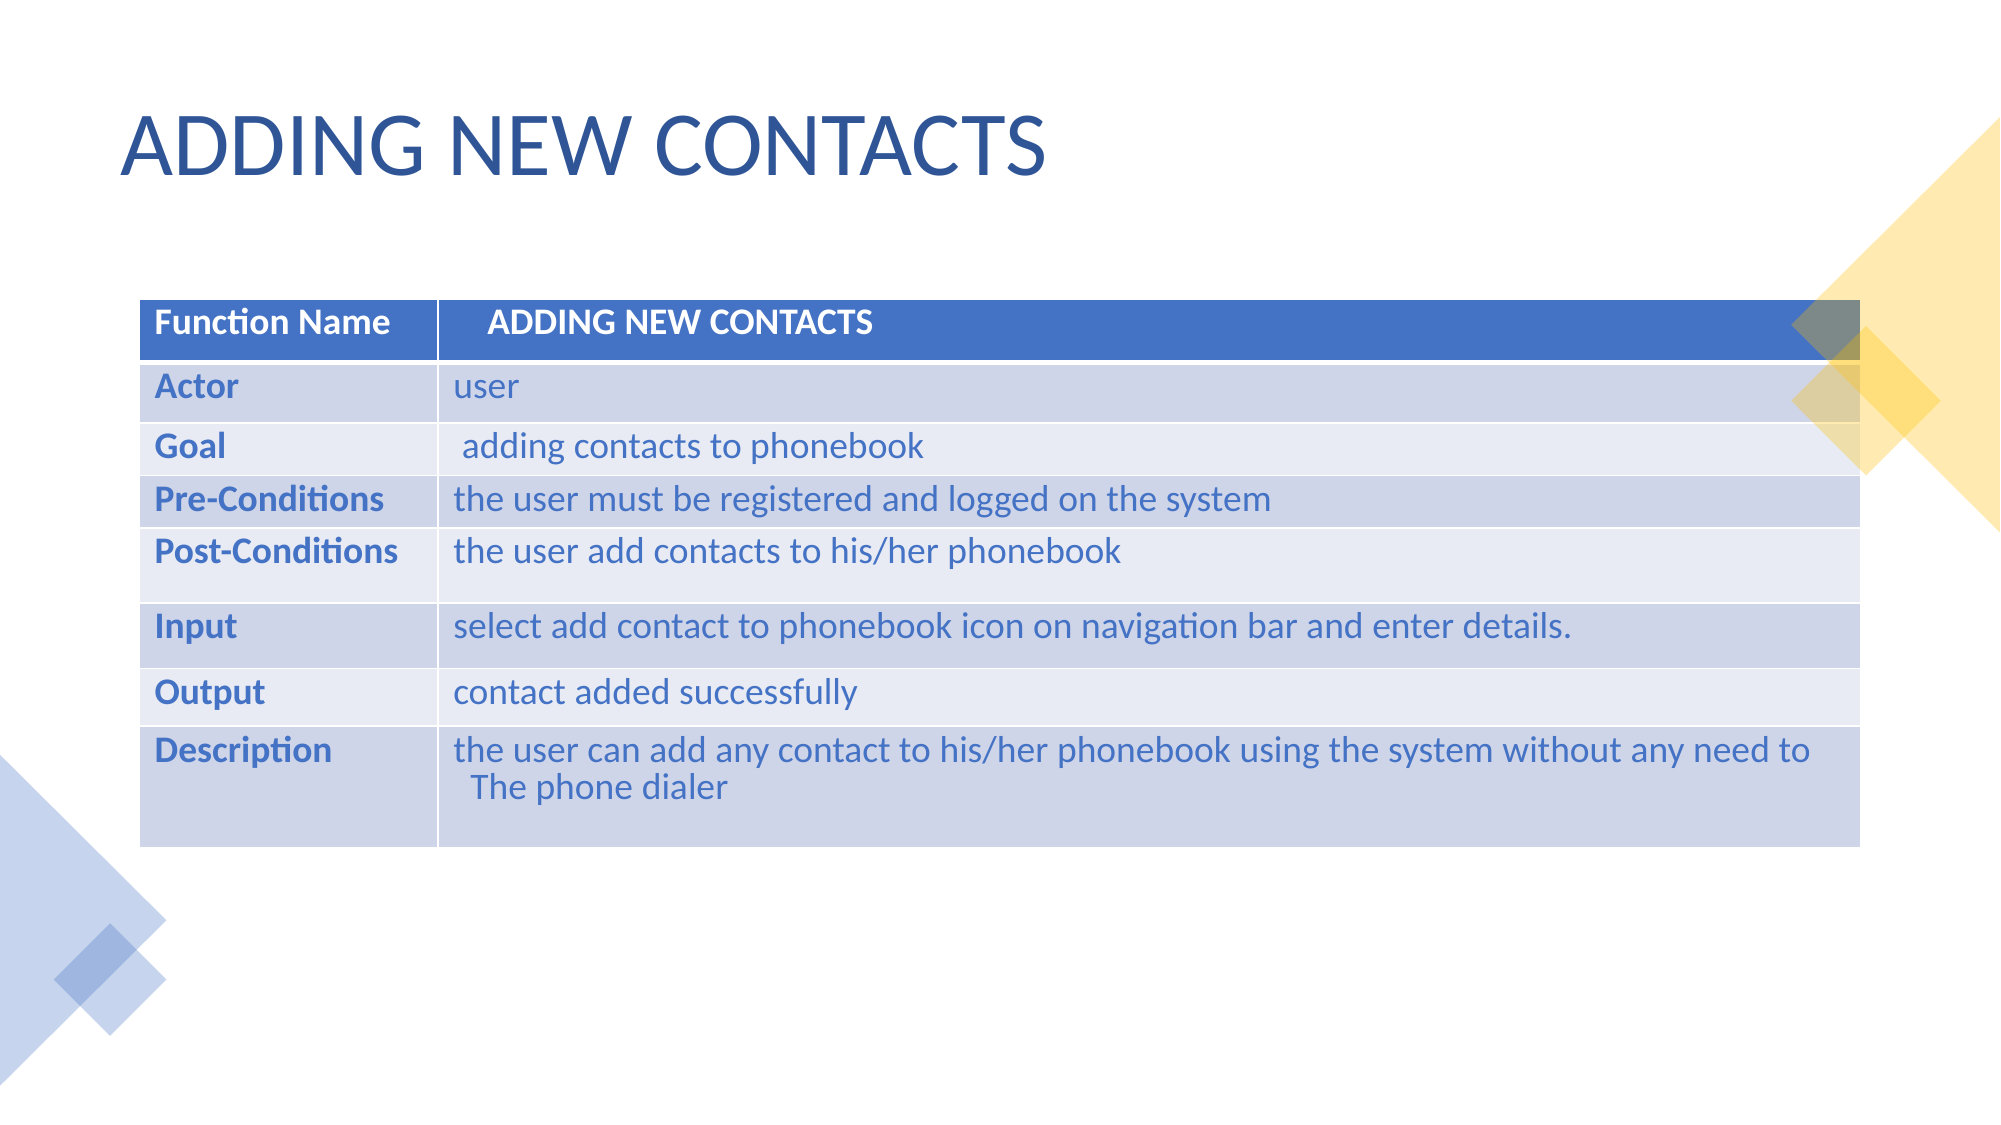

# ADDING NEW CONTACTS

| Function Name​ | ADDING NEW CONTACTS |
| --- | --- |
| Actor​ | ​user |
| Goal​ | ​ adding contacts to phonebook |
| Pre-Conditions​ | ​the user must be registered and logged on the system |
| Post-Conditions​ | ​the user add contacts to his/her phonebook |
| Input​ | ​select add contact to phonebook icon on navigation bar and enter details. |
| Output​ | ​contact added successfully |
| Description​ | ​the user can add any contact to his/her phonebook using the system without any need to   The phone dialer |